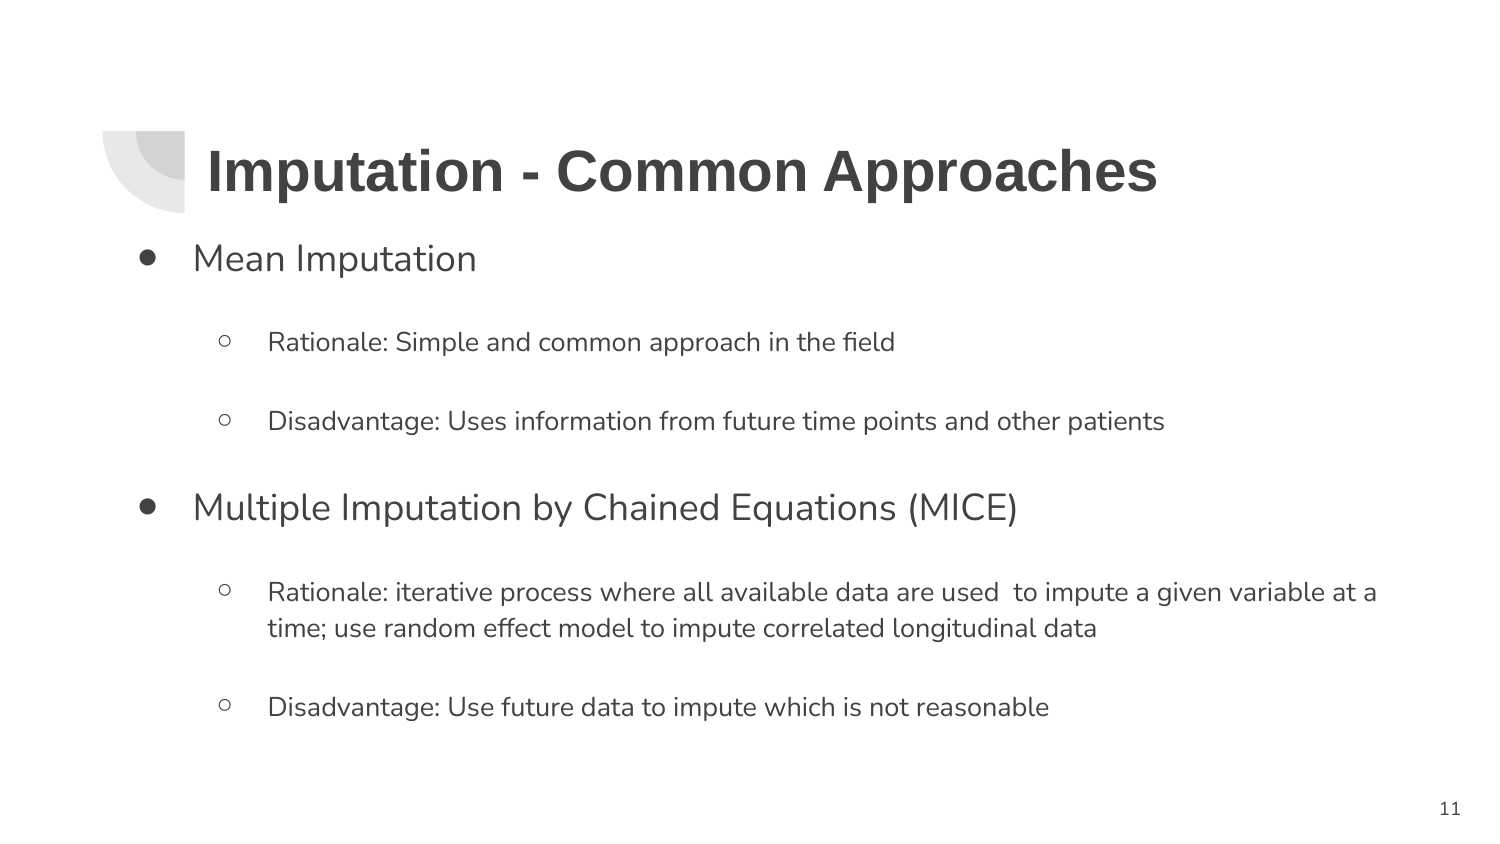

Imputation - Common Approaches

Mean Imputation
Rationale: Simple and common approach in the field
Disadvantage: Uses information from future time points and other patients
Multiple Imputation by Chained Equations (MICE)
Rationale: iterative process where all available data are used  to impute a given variable at a time; use random effect model to impute correlated longitudinal data
Disadvantage: Use future data to impute which is not reasonable
11